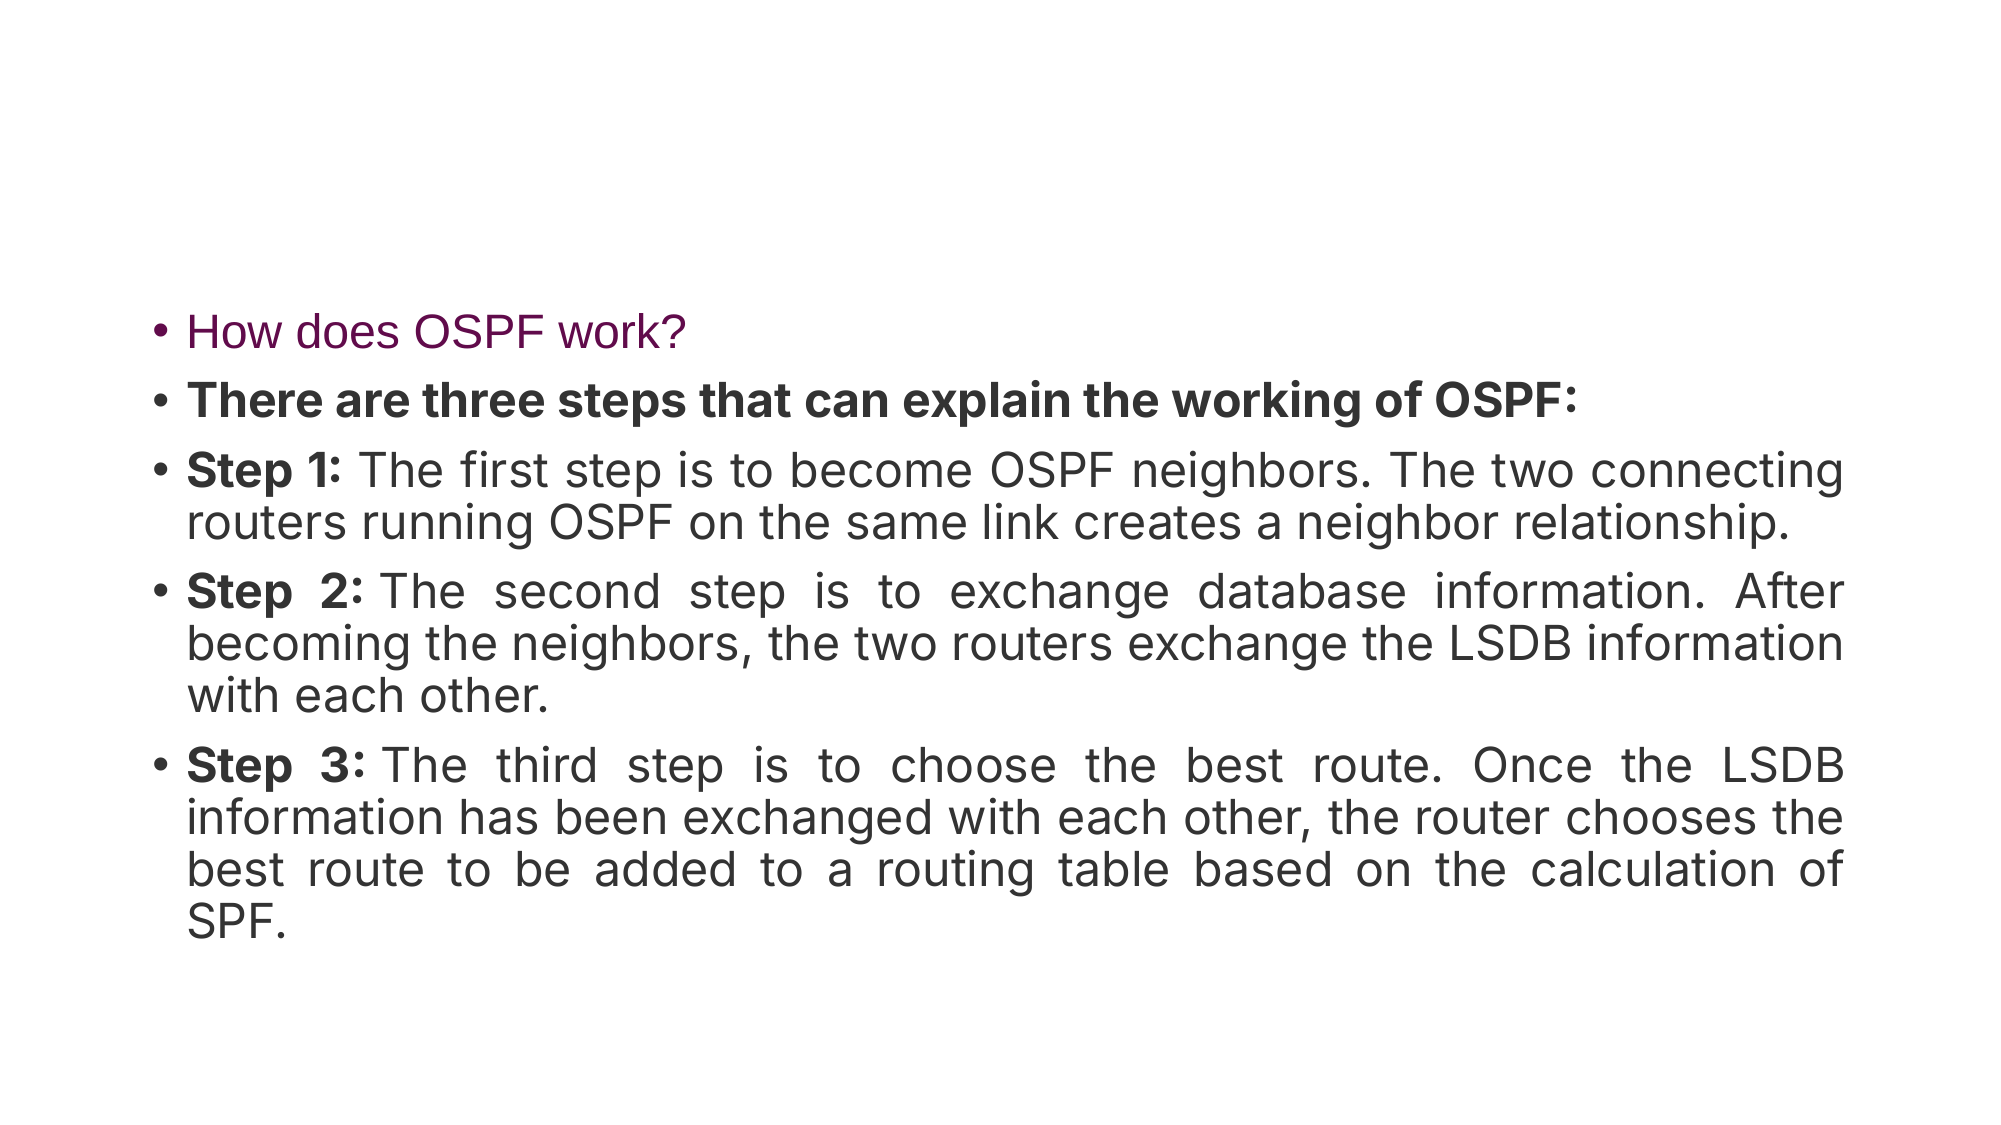

How does OSPF work?
There are three steps that can explain the working of OSPF:
Step 1: The first step is to become OSPF neighbors. The two connecting routers running OSPF on the same link creates a neighbor relationship.
Step 2: The second step is to exchange database information. After becoming the neighbors, the two routers exchange the LSDB information with each other.
Step 3: The third step is to choose the best route. Once the LSDB information has been exchanged with each other, the router chooses the best route to be added to a routing table based on the calculation of SPF.